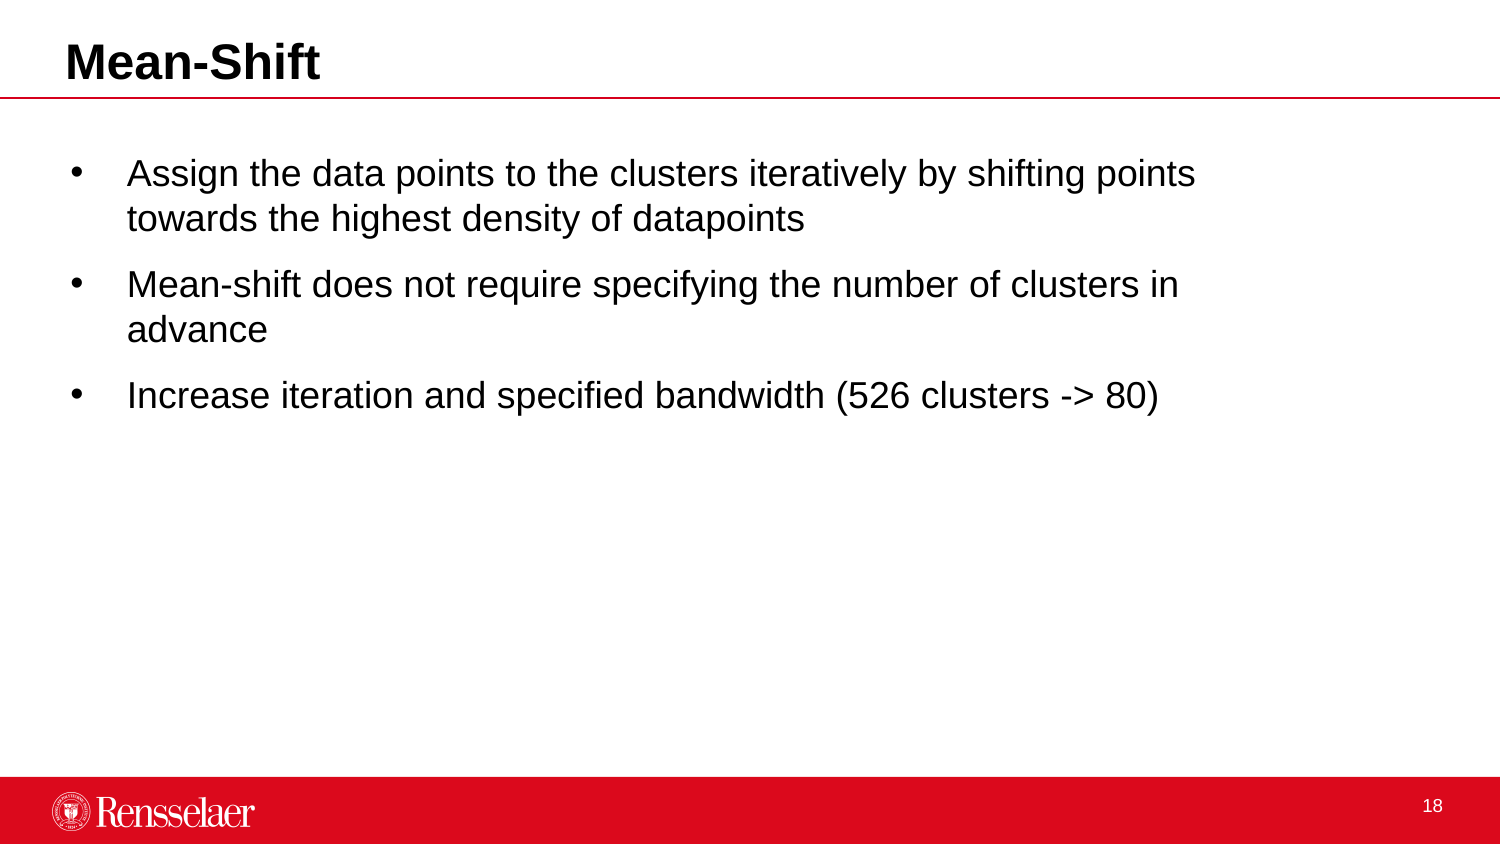

# Mean-Shift
Assign the data points to the clusters iteratively by shifting points towards the highest density of datapoints
Mean-shift does not require specifying the number of clusters in advance
Increase iteration and specified bandwidth (526 clusters -> 80)